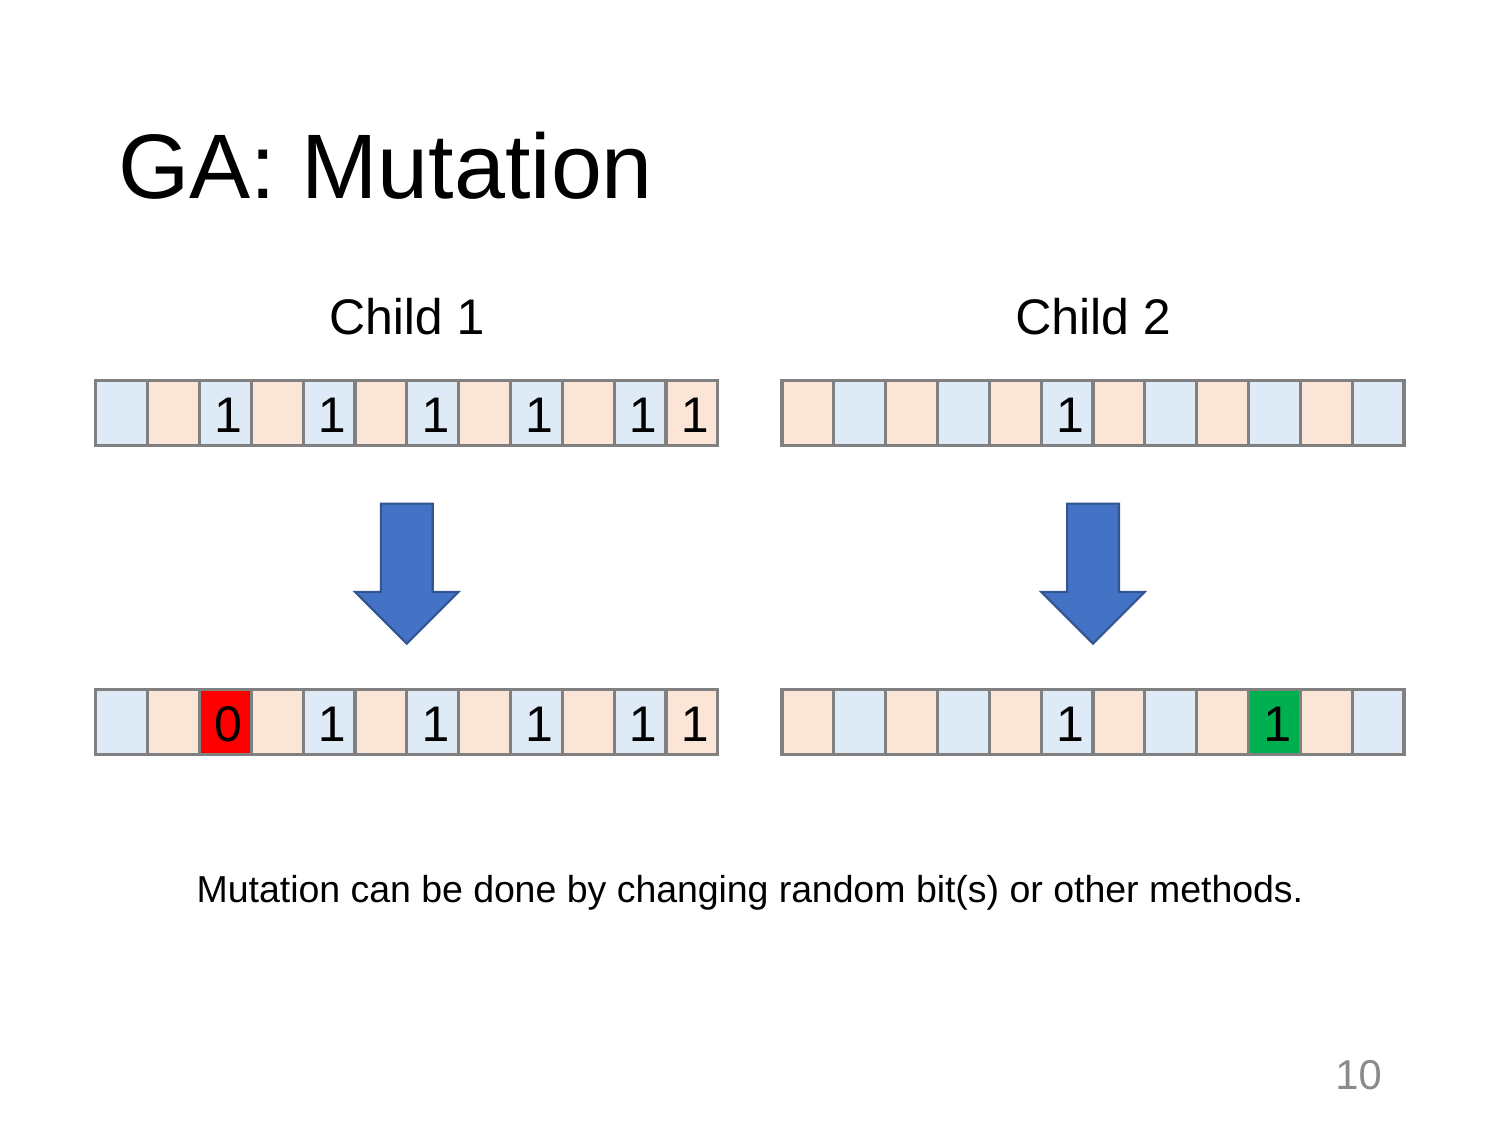

# GA: Mutation
Child 1
Child 2

1

1

1

1

1
1

1

0

1

1

1

1
1

1

1

Mutation can be done by changing random bit(s) or other methods.
10